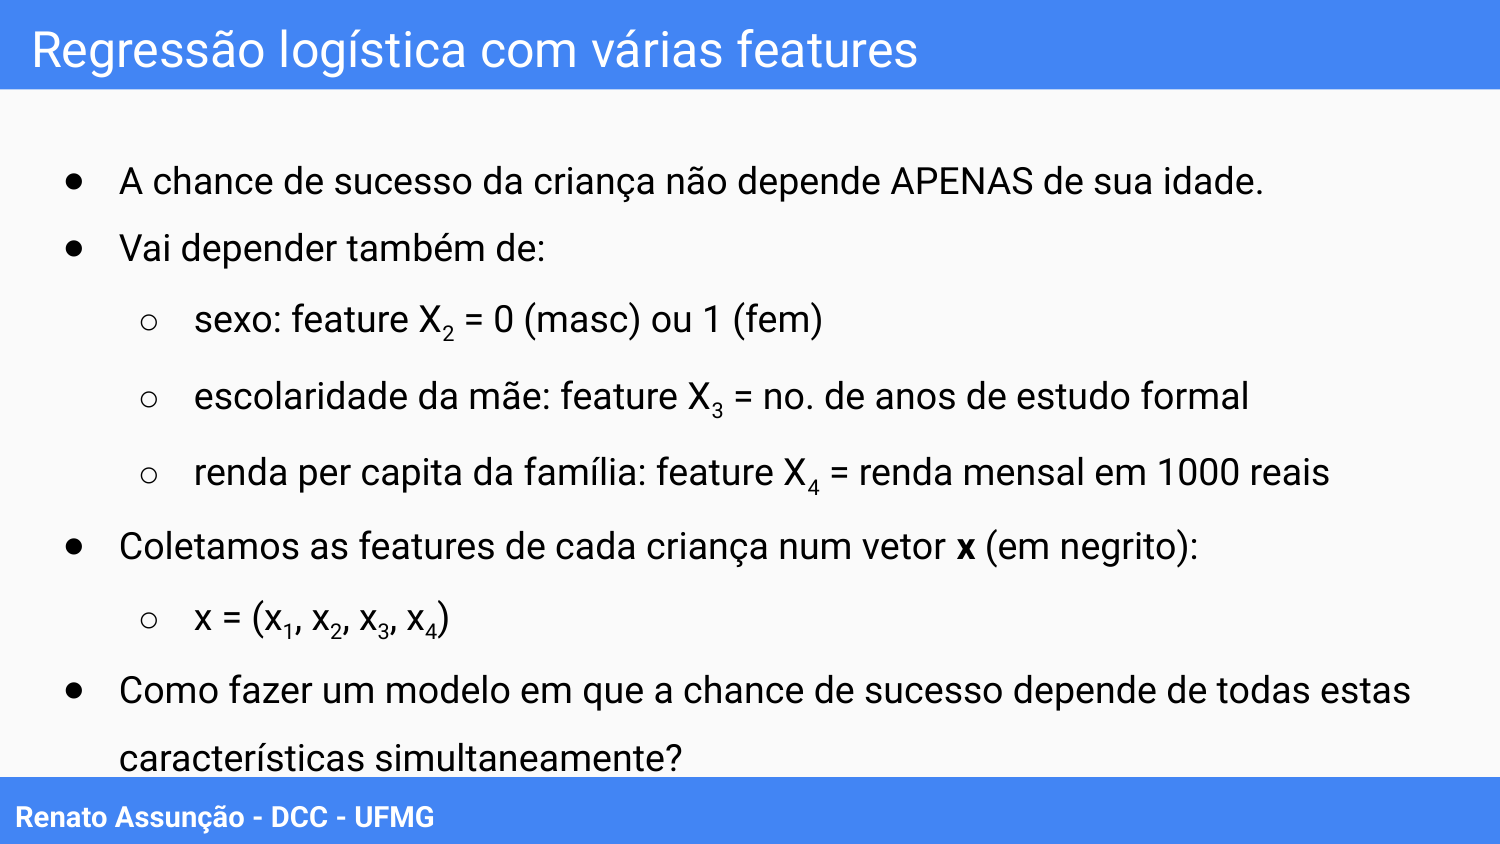

# Regressão logística com várias features
A chance de sucesso da criança não depende APENAS de sua idade.
Vai depender também de:
sexo: feature X2 = 0 (masc) ou 1 (fem)
escolaridade da mãe: feature X3 = no. de anos de estudo formal
renda per capita da família: feature X4 = renda mensal em 1000 reais
Coletamos as features de cada criança num vetor x (em negrito):
x = (x1, x2, x3, x4)
Como fazer um modelo em que a chance de sucesso depende de todas estas características simultaneamente?